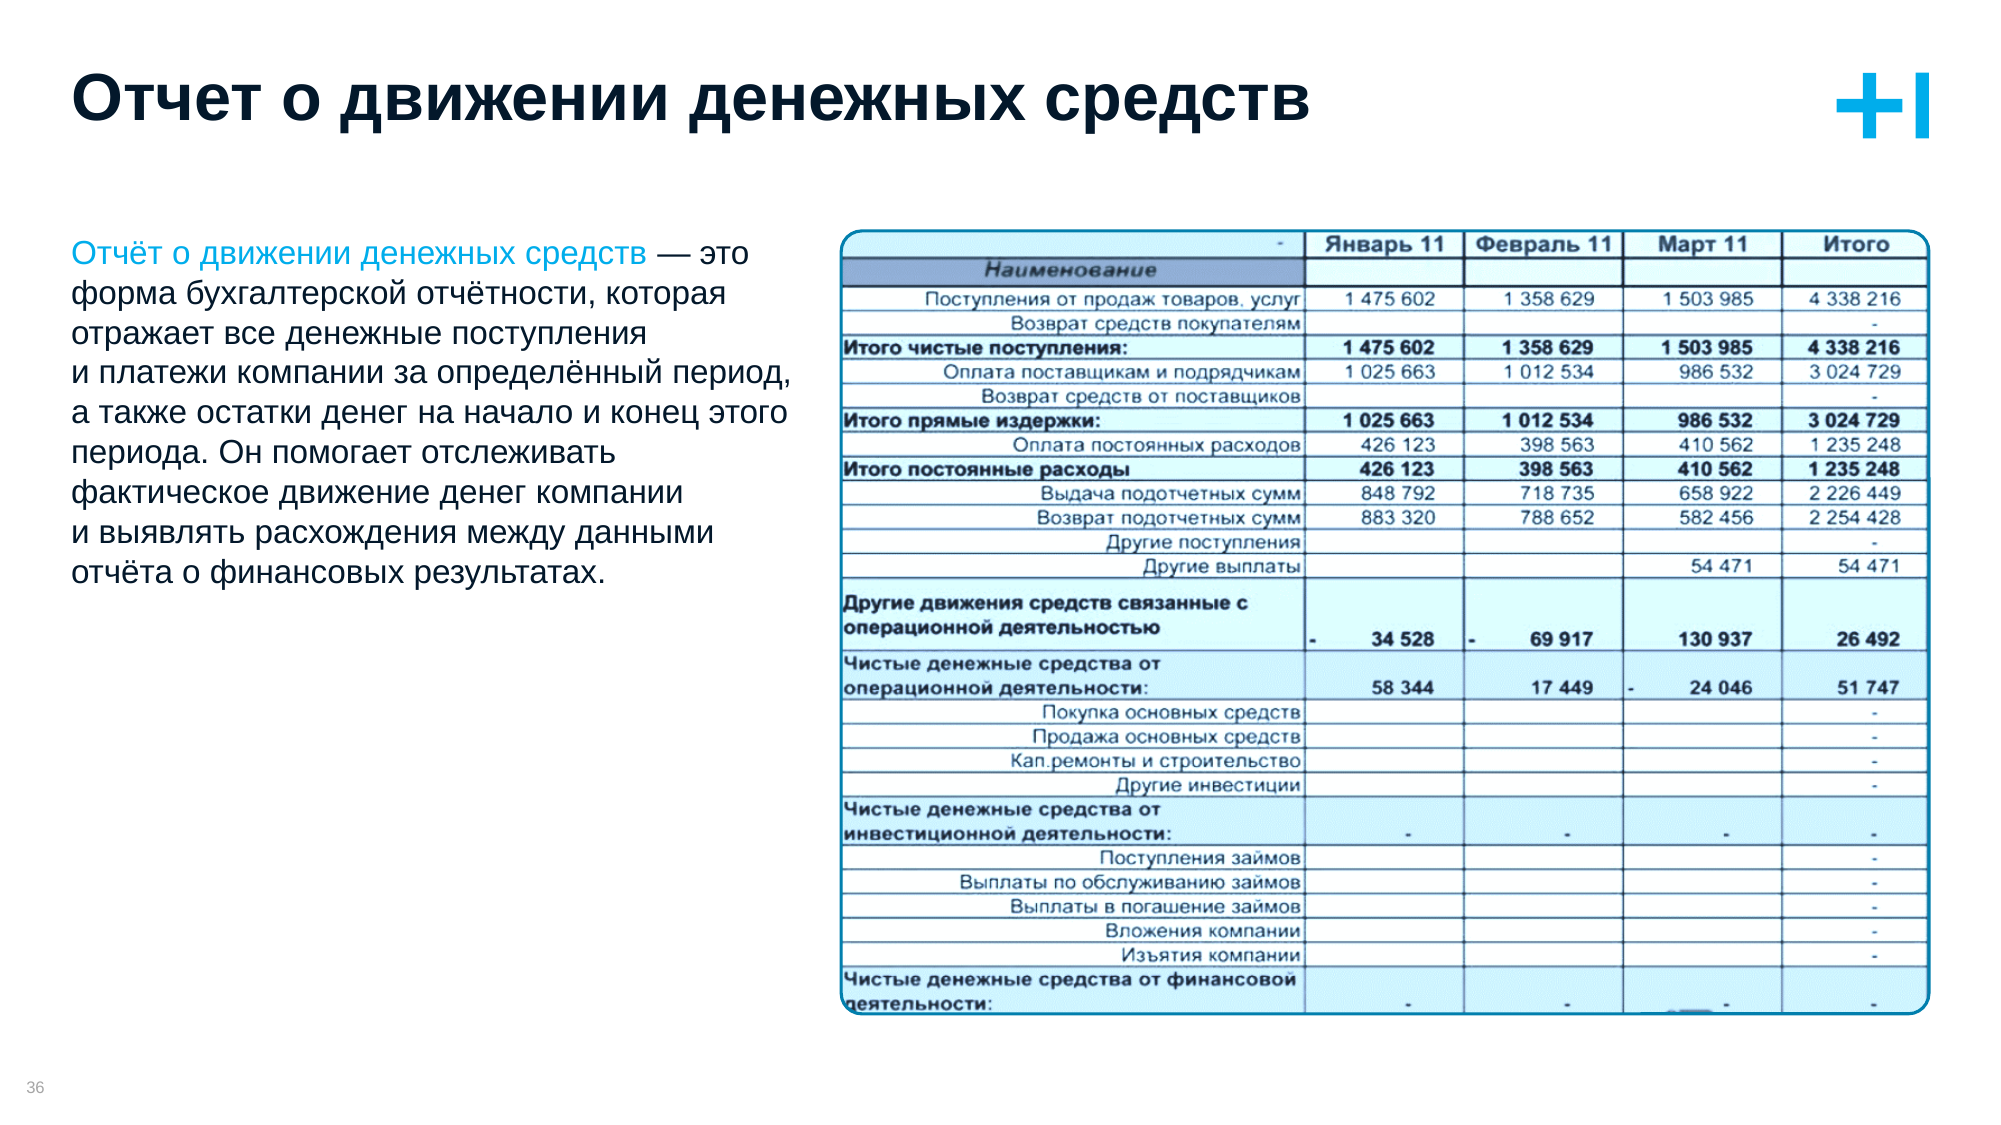

# Отчет о движении денежных средств

Отчёт о движении денежных средств — это форма бухгалтерской отчётности, которая отражает все денежные поступления
и платежи компании за определённый период, а также остатки денег на начало и конец этого периода. Он помогает отслеживать фактическое движение денег компании
и выявлять расхождения между данными отчёта о финансовых результатах.